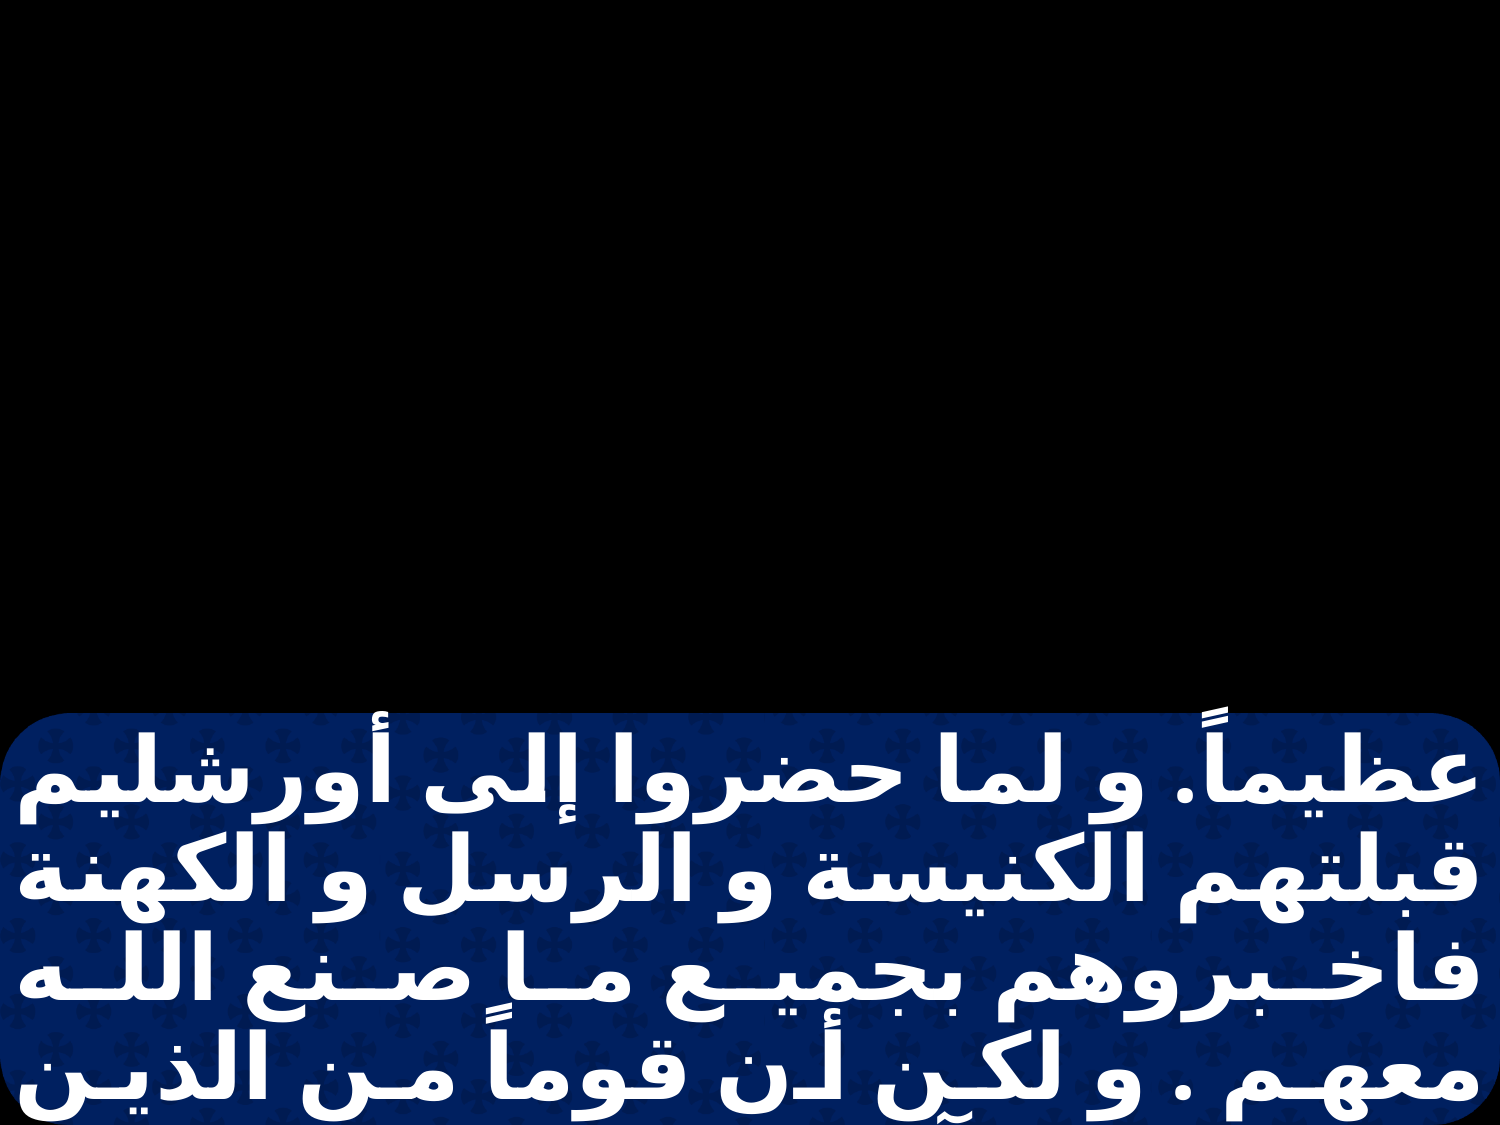

عظيماً. و لما حضروا إلى أورشليم قبلتهم الكنيسة و الرسل و الكهنة فاخبروهم بجميع ما صنع الله معهم . و لكن أن قوماً من الذين كانوا قد آمنوا من مذهب الفريسيين قاموا وقالوا انه ينبغي أن يختنوا